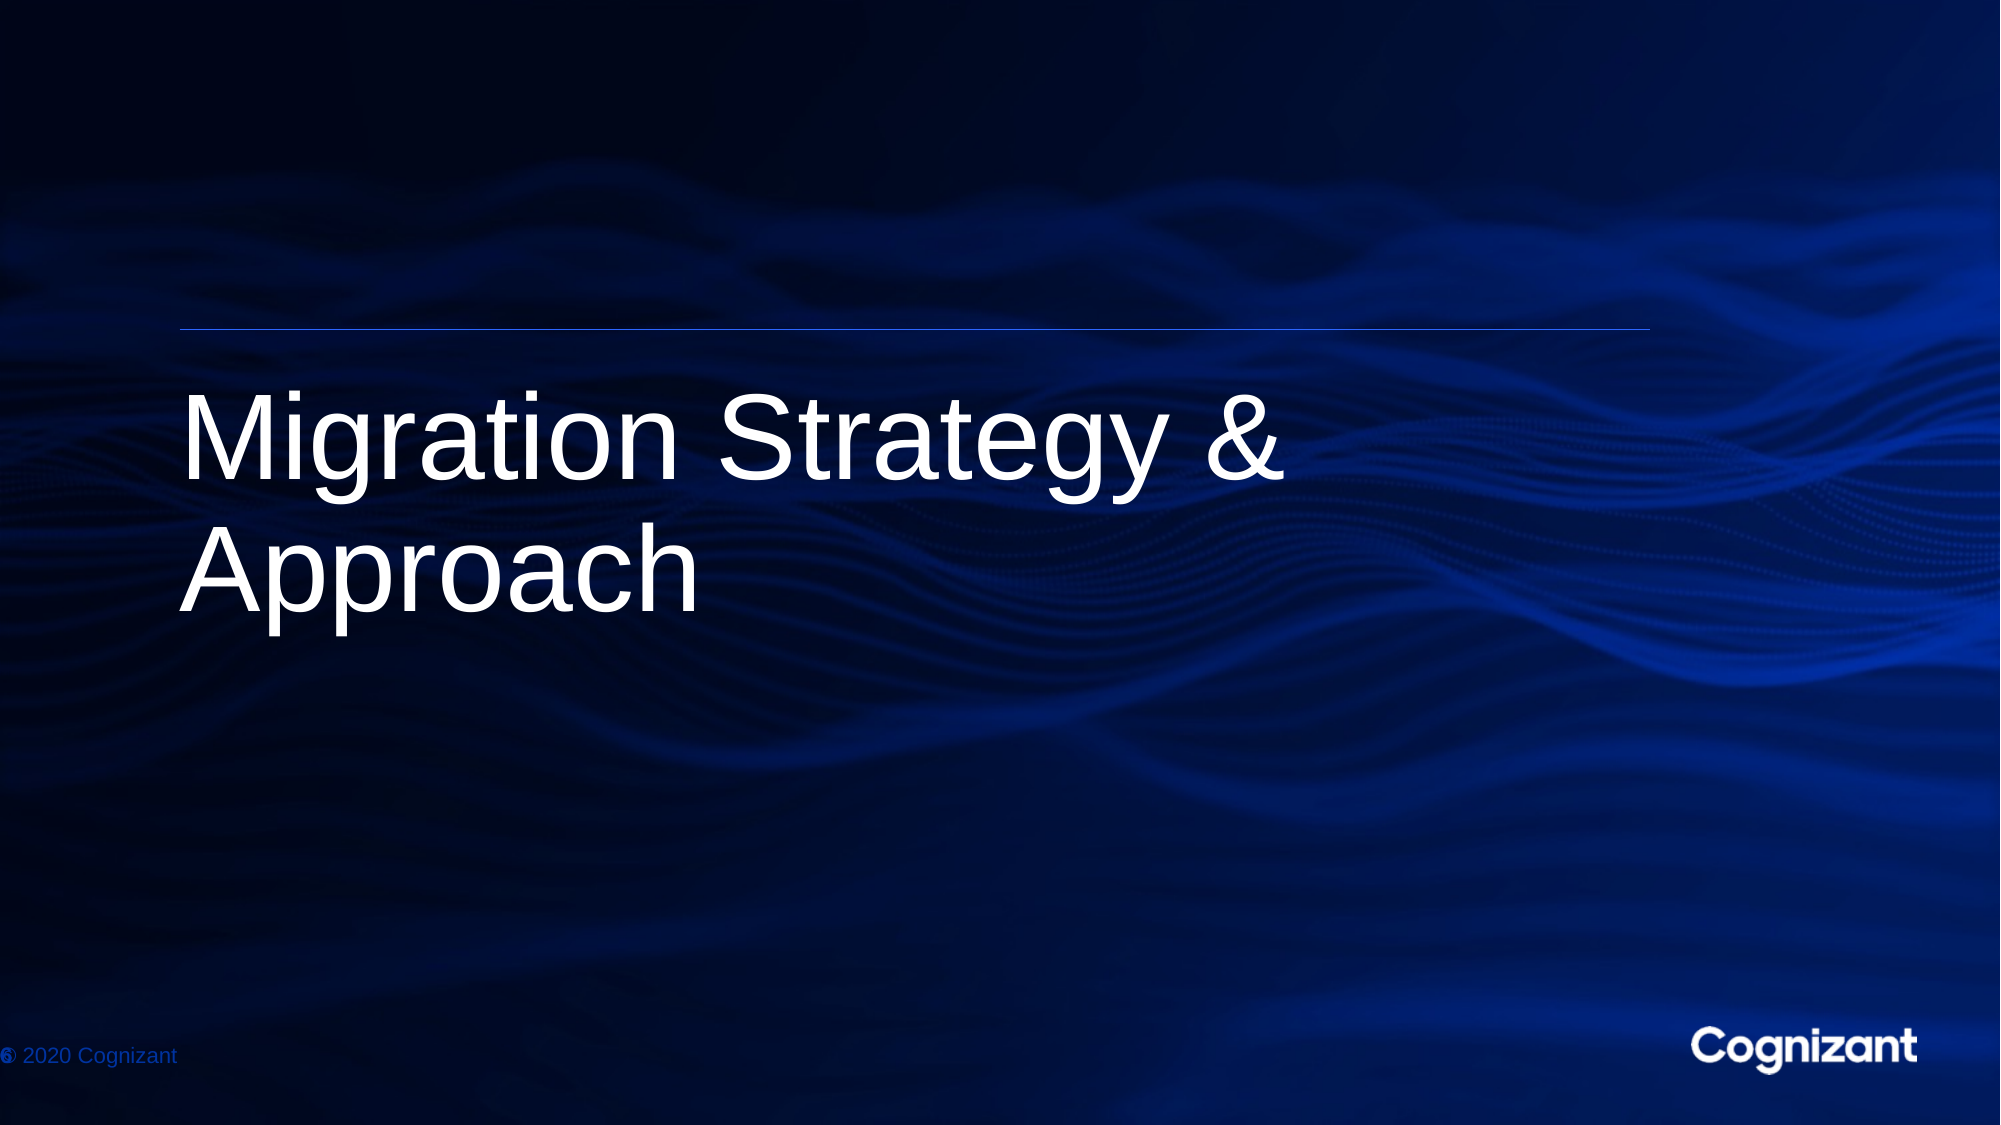

# Migration Strategy &  Approach
© 2020 Cognizant
6